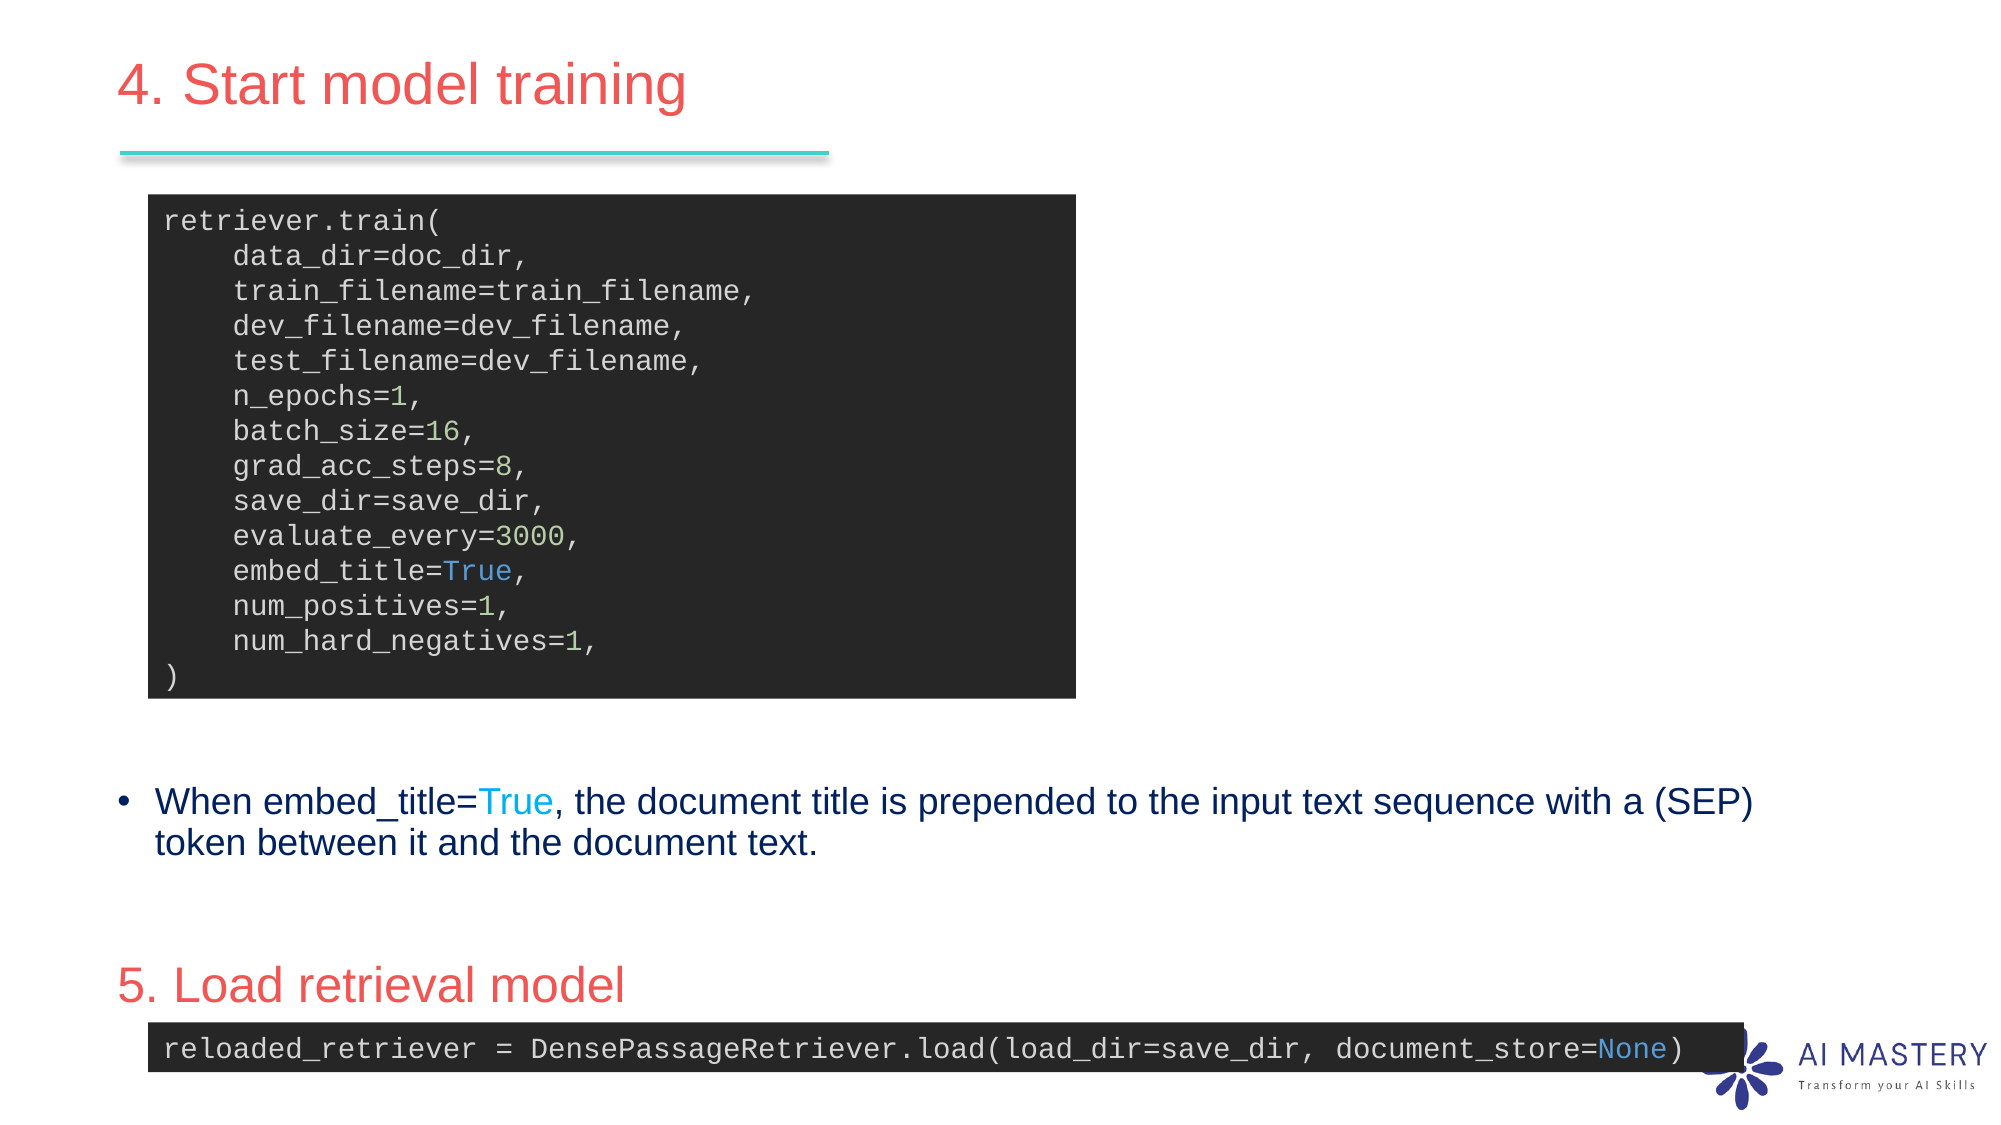

# 4. Start model training
retriever.train(
    data_dir=doc_dir,
    train_filename=train_filename,
    dev_filename=dev_filename,
    test_filename=dev_filename,
    n_epochs=1,
    batch_size=16,
    grad_acc_steps=8,
    save_dir=save_dir,
    evaluate_every=3000,
    embed_title=True,
    num_positives=1,
    num_hard_negatives=1,
)

When embed_title=True, the document title is prepended to the input text sequence with a (SEP) token between it and the document text.

5. Load retrieval model
reloaded_retriever = DensePassageRetriever.load(load_dir=save_dir, document_store=None)